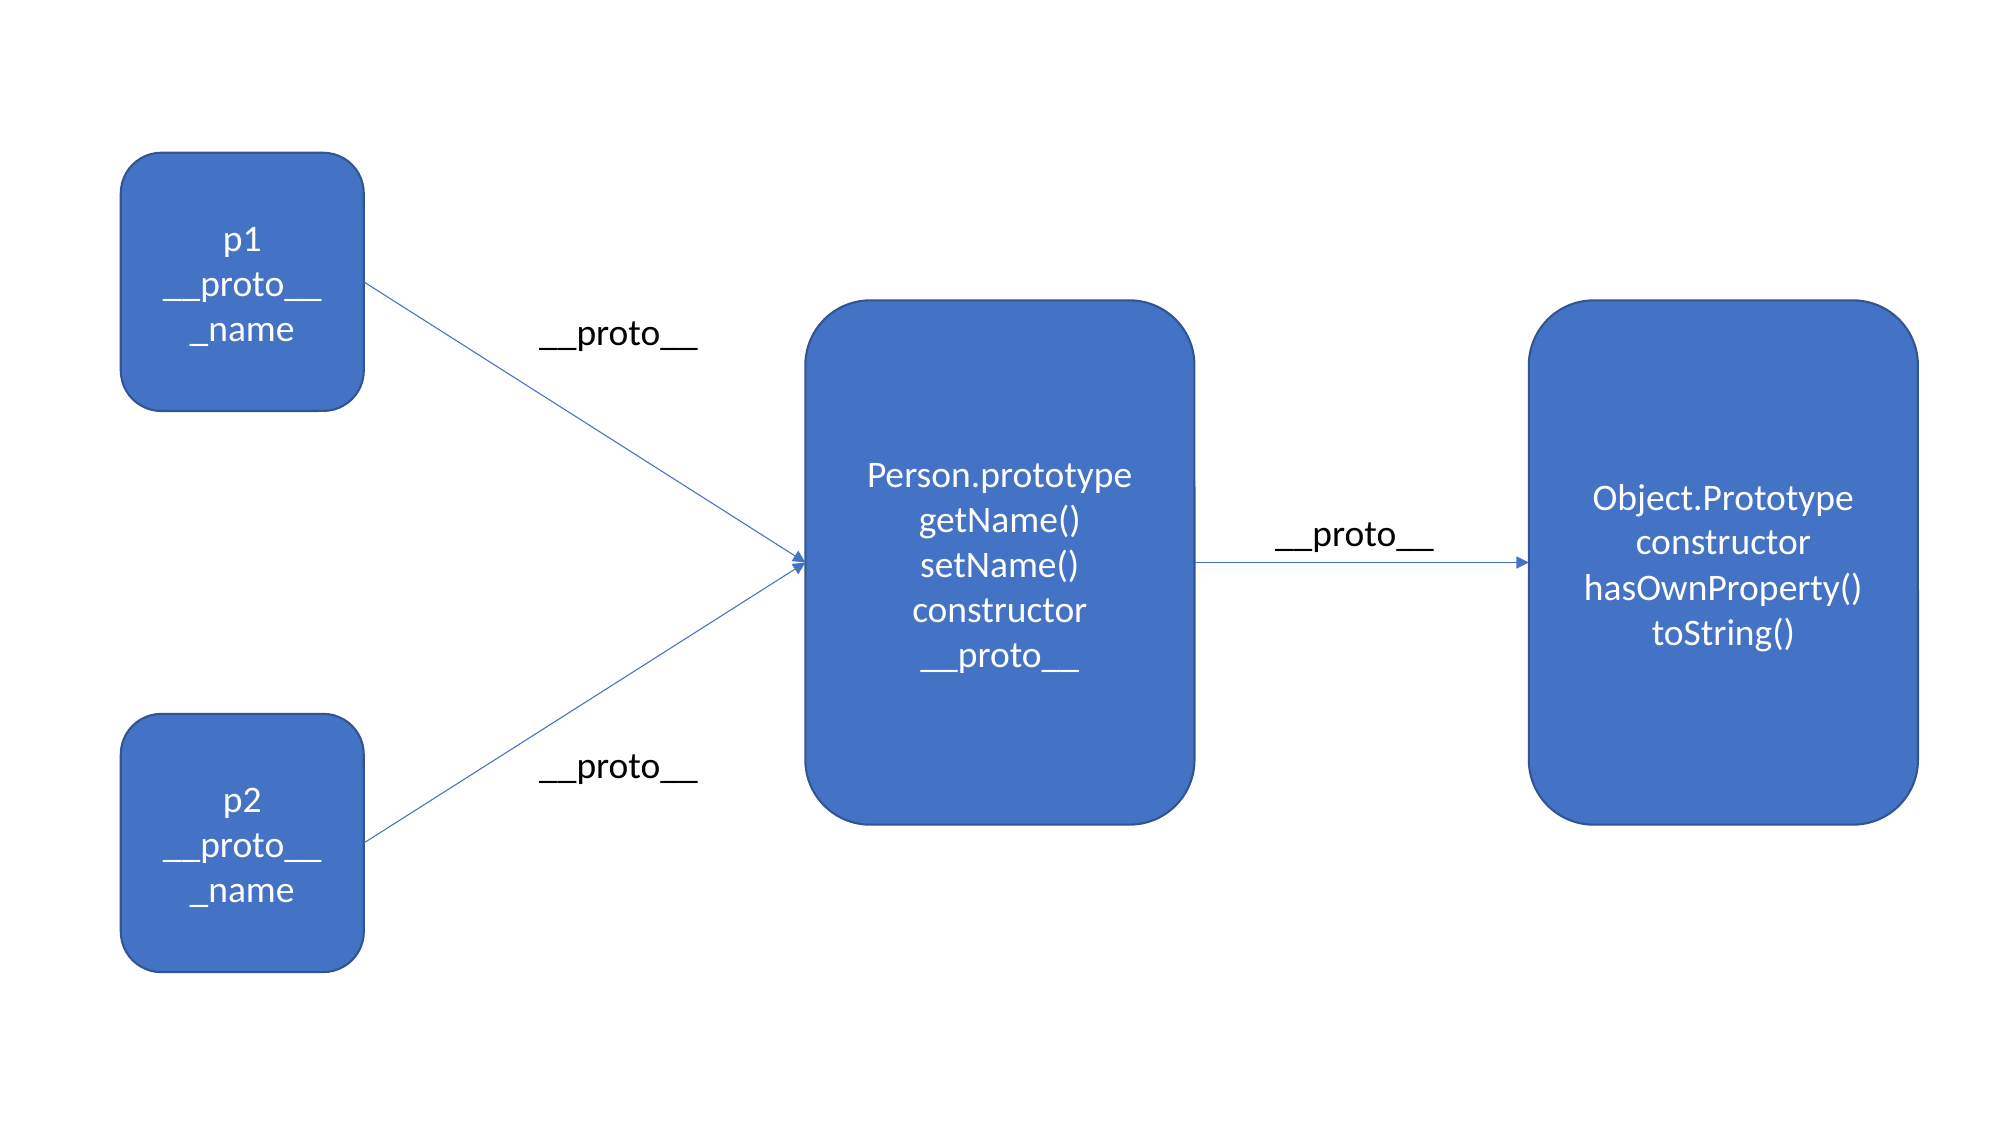

p1
__proto__
_name
__proto__
Object.Prototype
constructor
hasOwnProperty()
toString()
Person.prototype
getName()
setName()
constructor
__proto__
__proto__
p2
__proto__
_name
__proto__